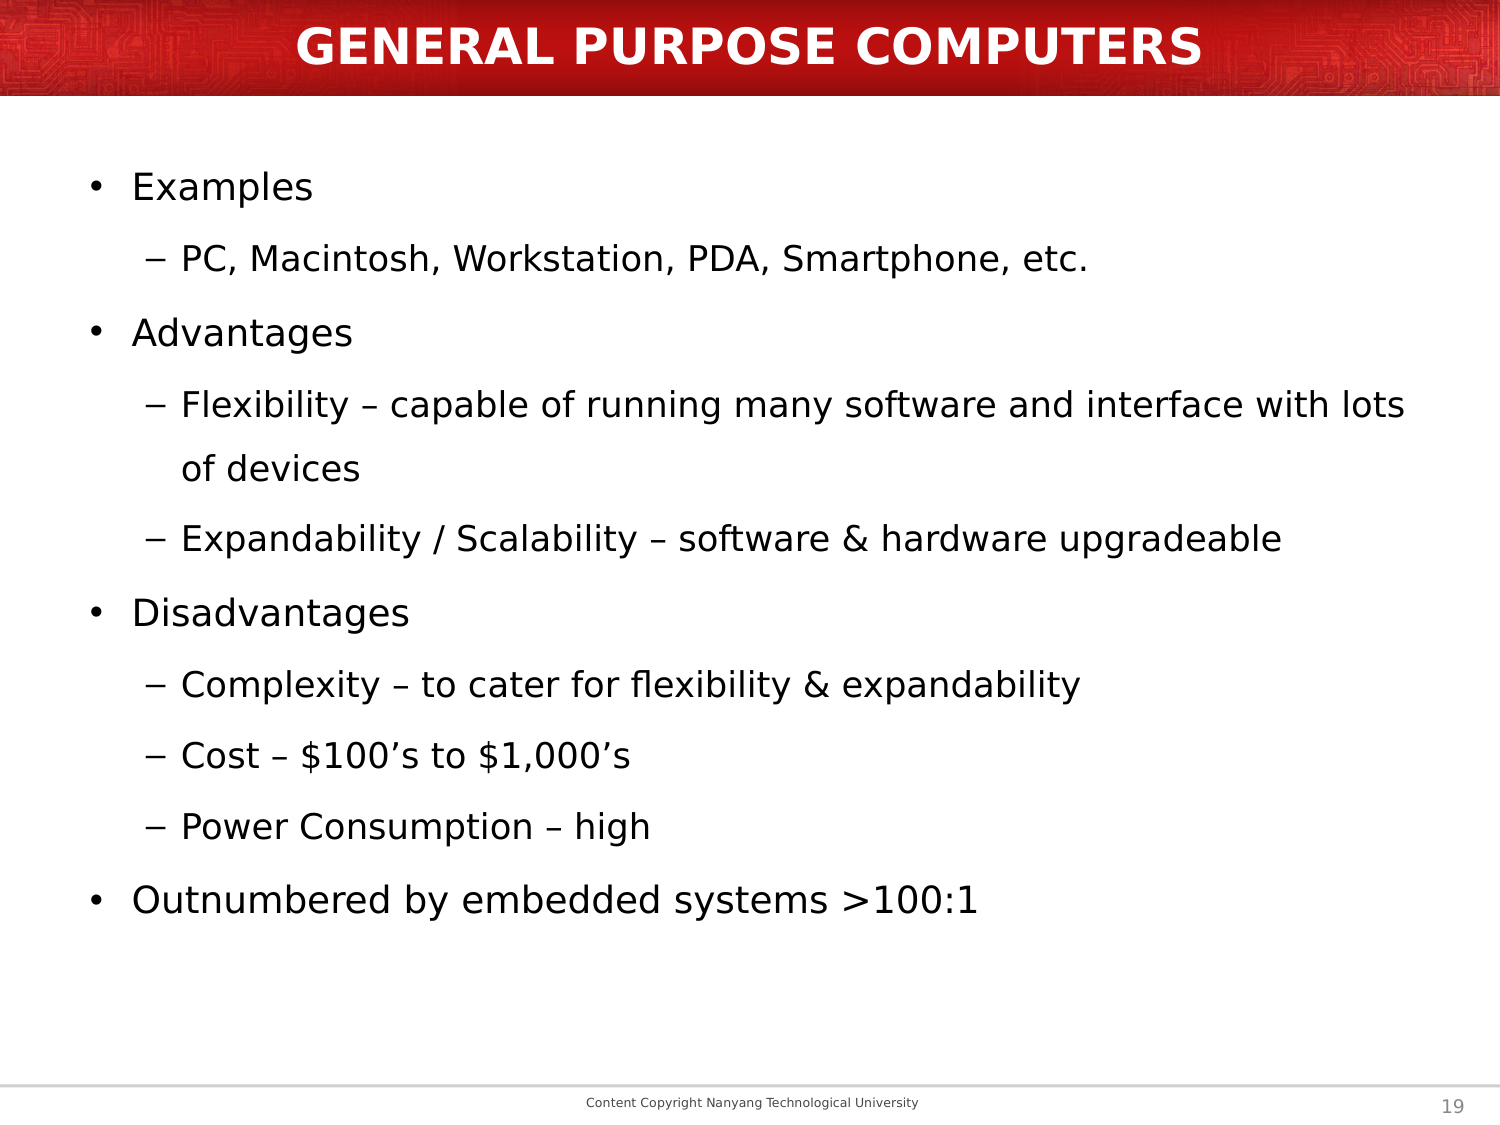

# GENERAL PURPOSE COMPUTERS
Examples
PC, Macintosh, Workstation, PDA, Smartphone, etc.
Advantages
Flexibility – capable of running many software and interface with lots of devices
Expandability / Scalability – software & hardware upgradeable
Disadvantages
Complexity – to cater for flexibility & expandability
Cost – $100’s to $1,000’s
Power Consumption – high
Outnumbered by embedded systems >100:1